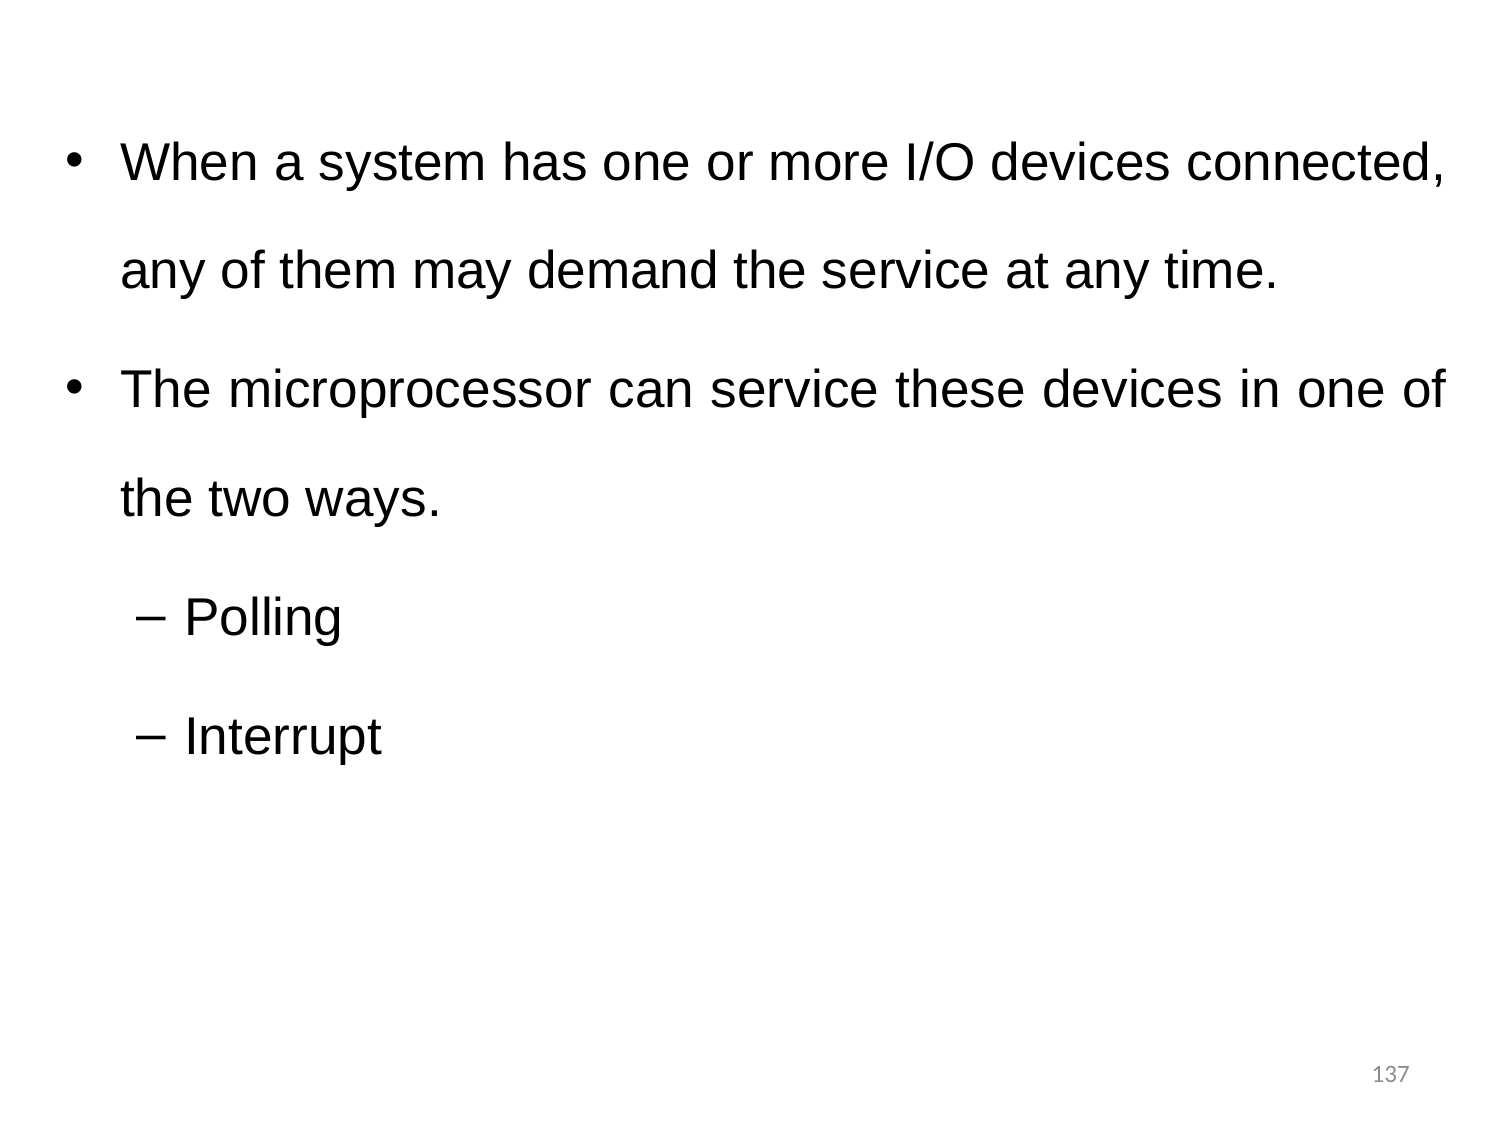

When a system has one or more I/O devices connected, any of them may demand the service at any time.
The microprocessor can service these devices in one of the two ways.
Polling
Interrupt

137